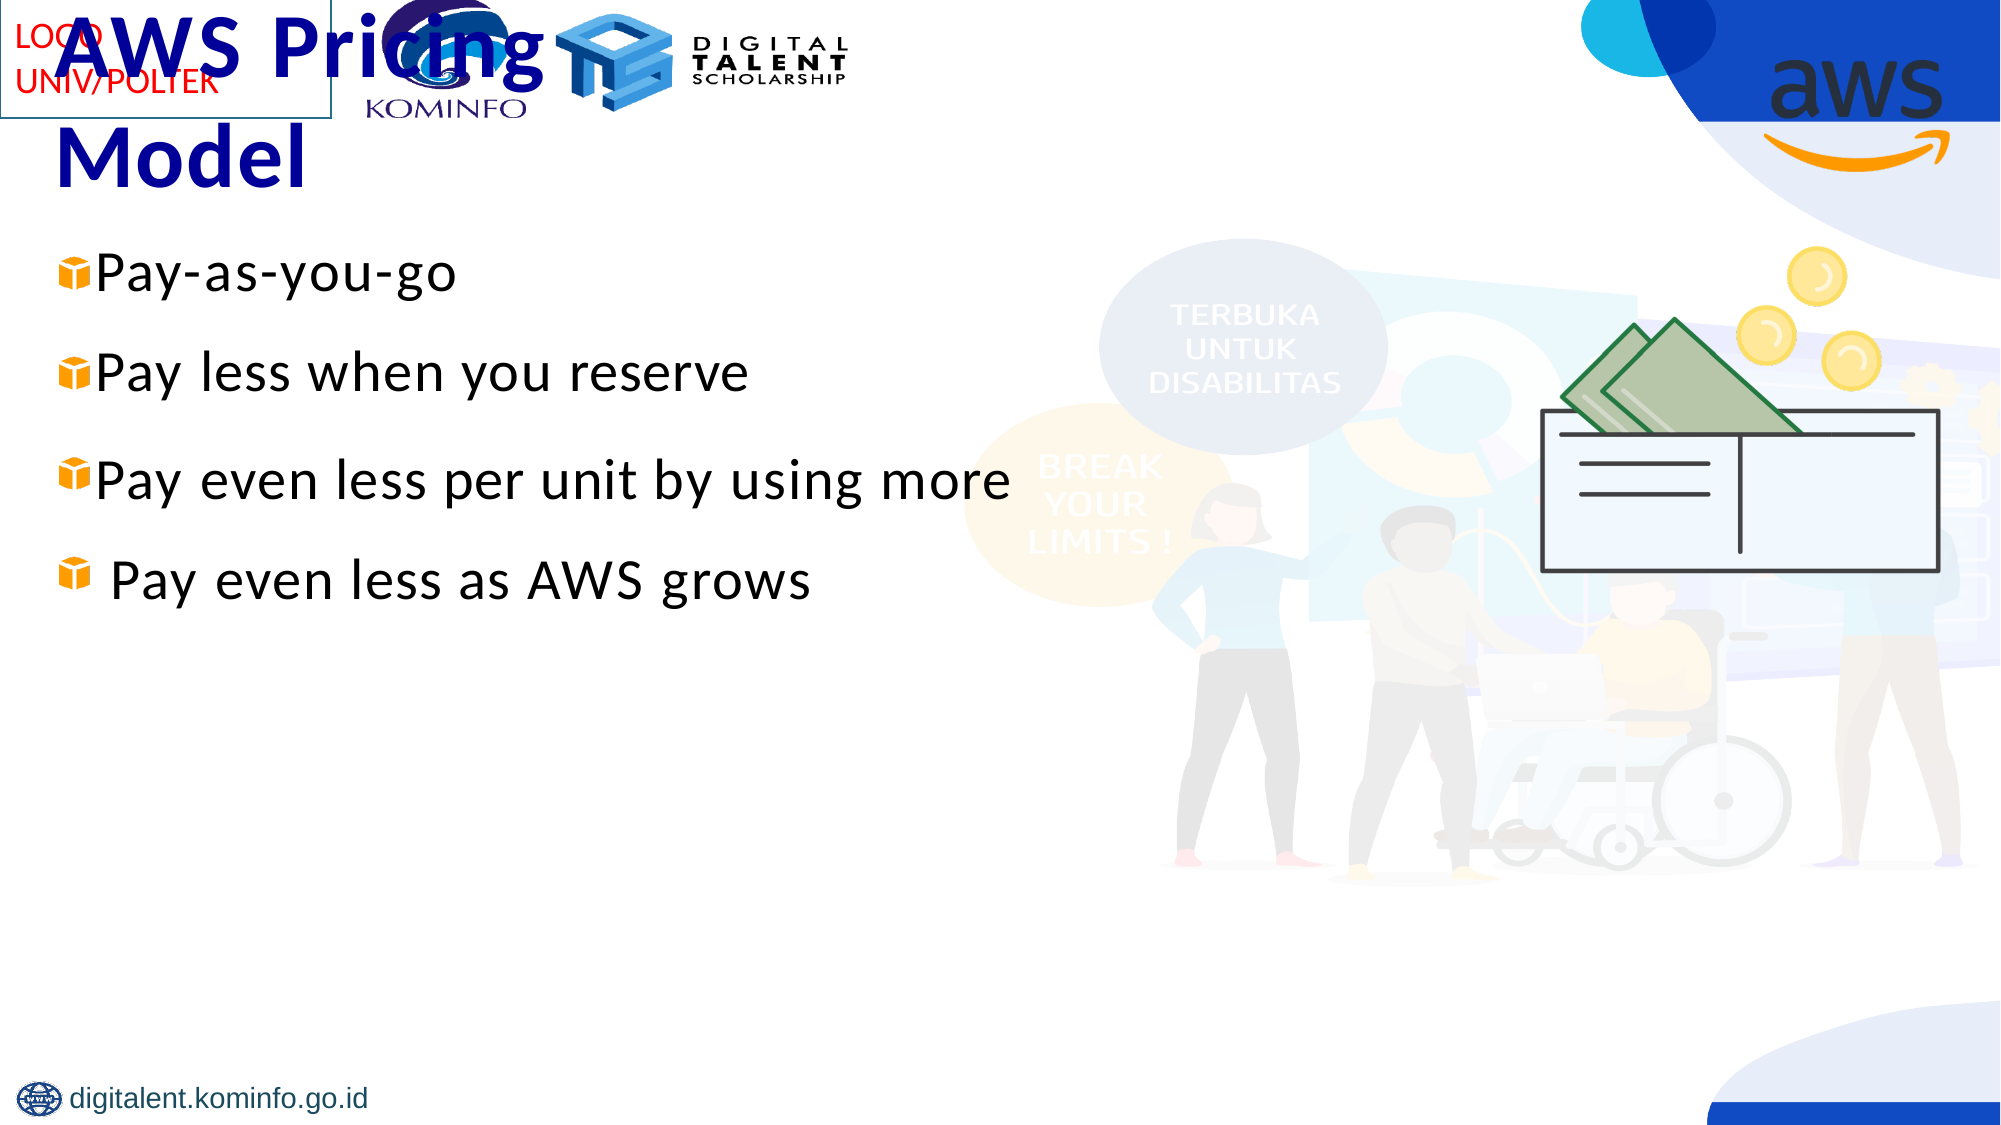

# AWS Pricing Model

Pay-as-you-go
Pay less when you reserve
Pay even less per unit by using more  Pay even less as AWS grows